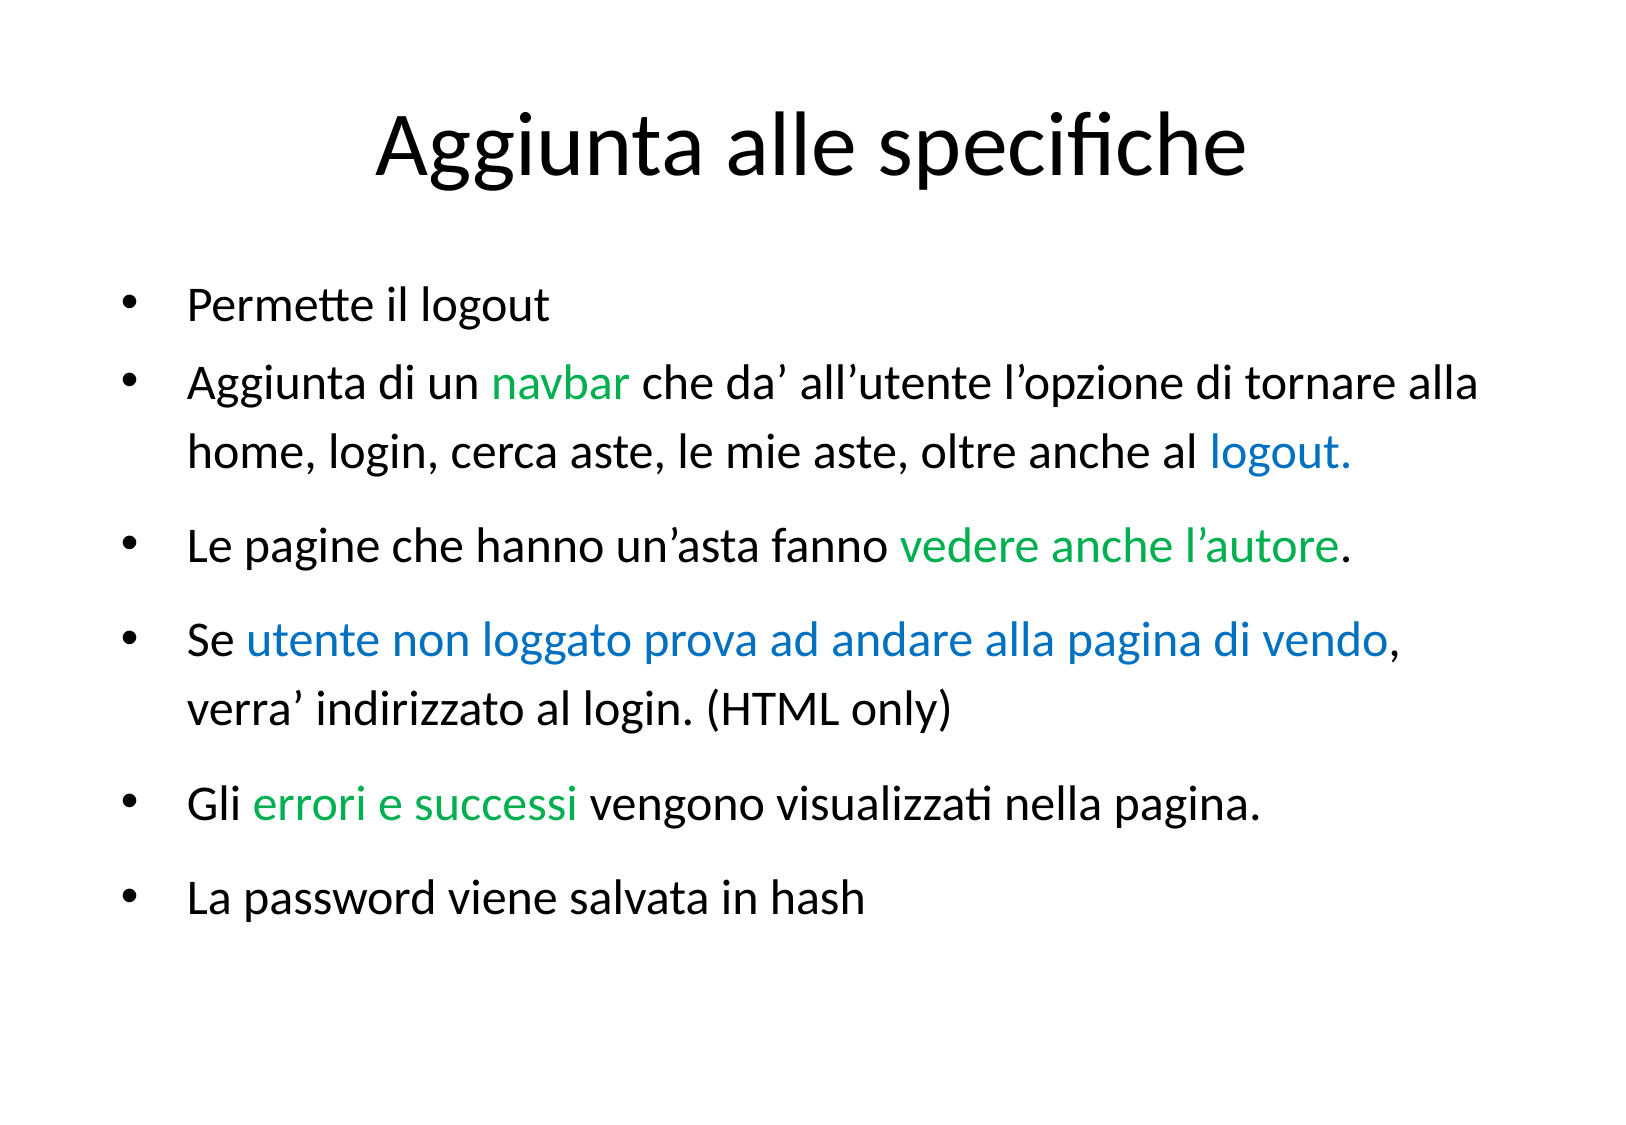

# Aggiunta alle specifiche
Permette il logout
Aggiunta di un navbar che da’ all’utente l’opzione di tornare alla home, login, cerca aste, le mie aste, oltre anche al logout.
Le pagine che hanno un’asta fanno vedere anche l’autore.
Se utente non loggato prova ad andare alla pagina di vendo, verra’ indirizzato al login. (HTML only)
Gli errori e successi vengono visualizzati nella pagina.
La password viene salvata in hash